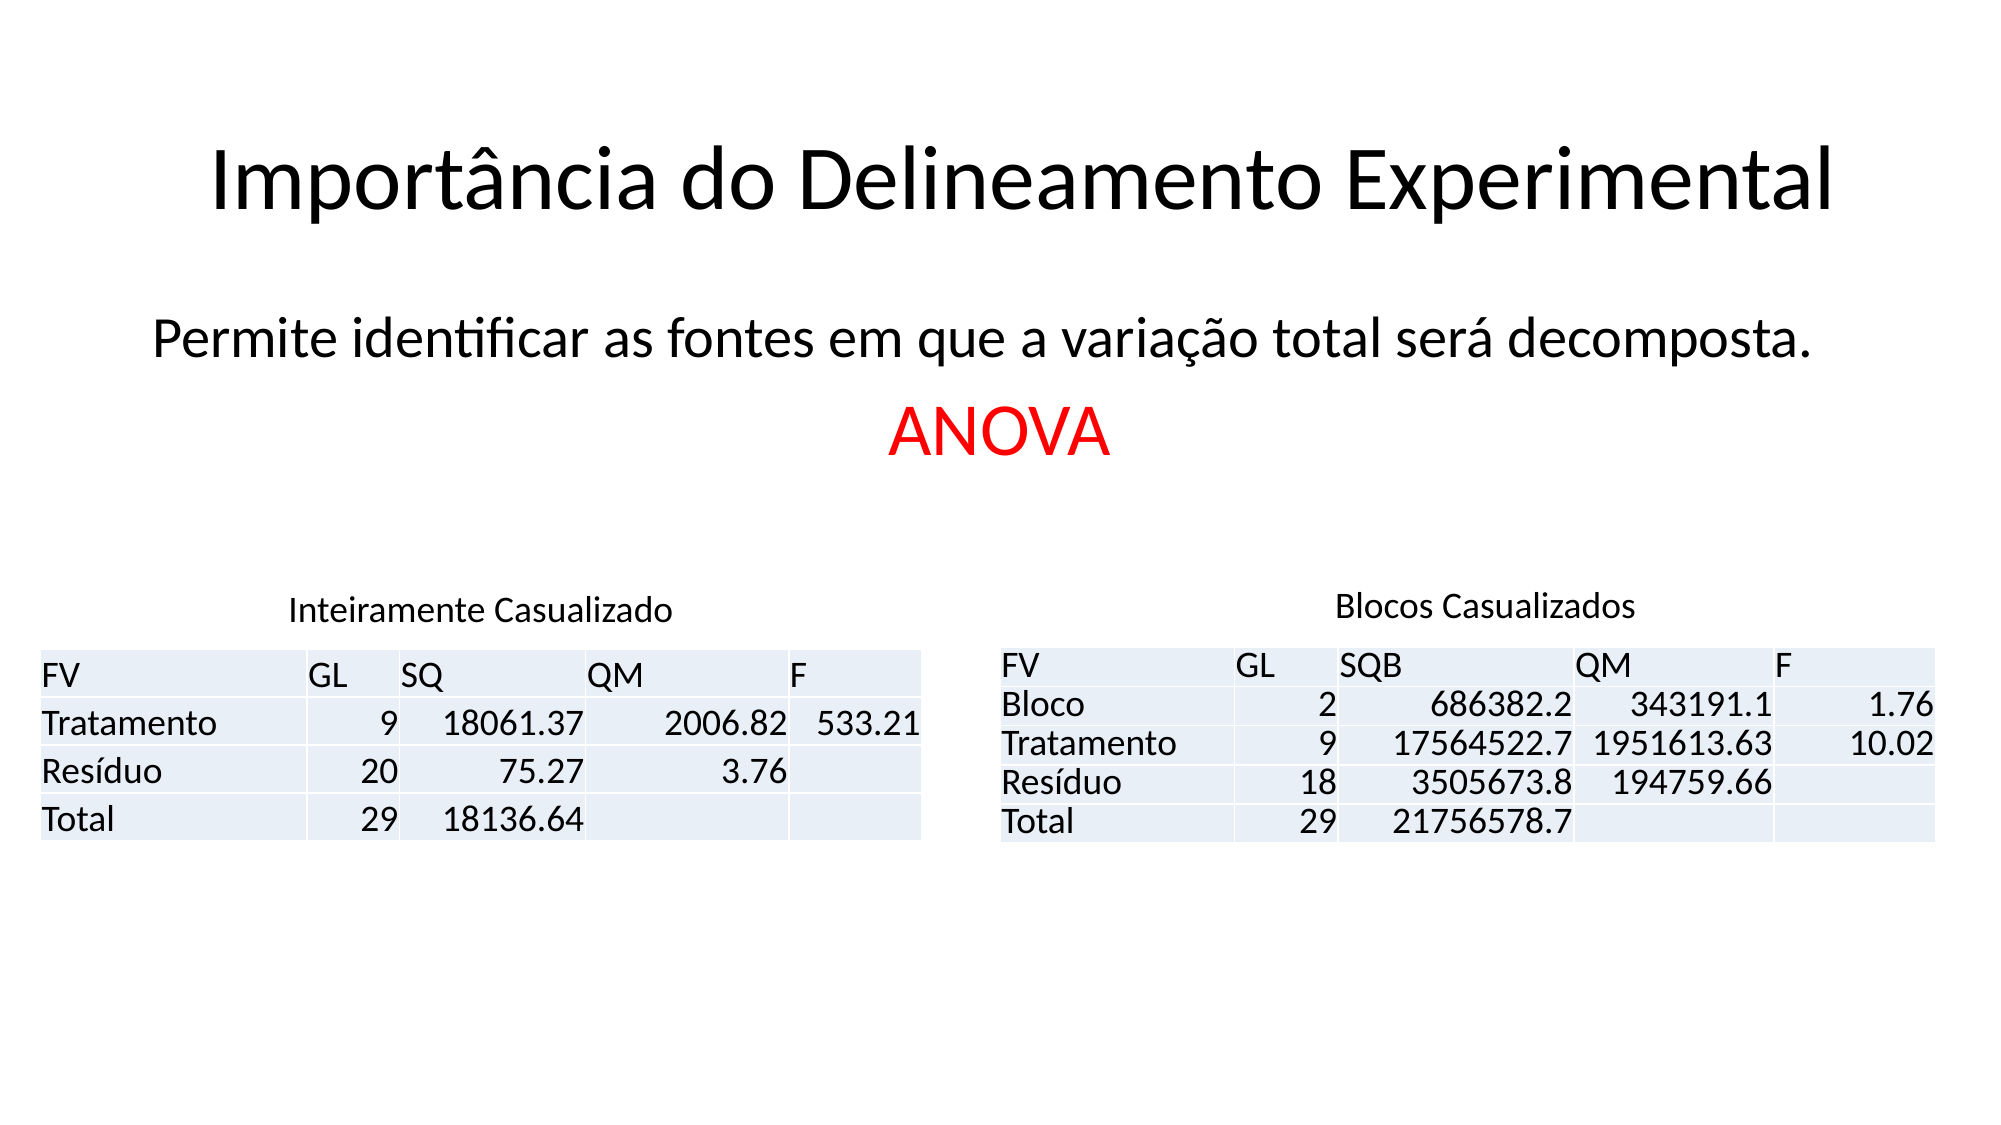

Importância do Delineamento Experimental
Permite identificar as fontes em que a variação total será decomposta.
ANOVA
Blocos Casualizados
Inteiramente Casualizado
| FV | GL | SQB | QM | F |
| --- | --- | --- | --- | --- |
| Bloco | 2 | 686382.2 | 343191.1 | 1.76 |
| Tratamento | 9 | 17564522.7 | 1951613.63 | 10.02 |
| Resíduo | 18 | 3505673.8 | 194759.66 |  |
| Total | 29 | 21756578.7 |  |  |
| FV | GL | SQ | QM | F |
| --- | --- | --- | --- | --- |
| Tratamento | 9 | 18061.37 | 2006.82 | 533.21 |
| Resíduo | 20 | 75.27 | 3.76 |  |
| Total | 29 | 18136.64 |  |  |